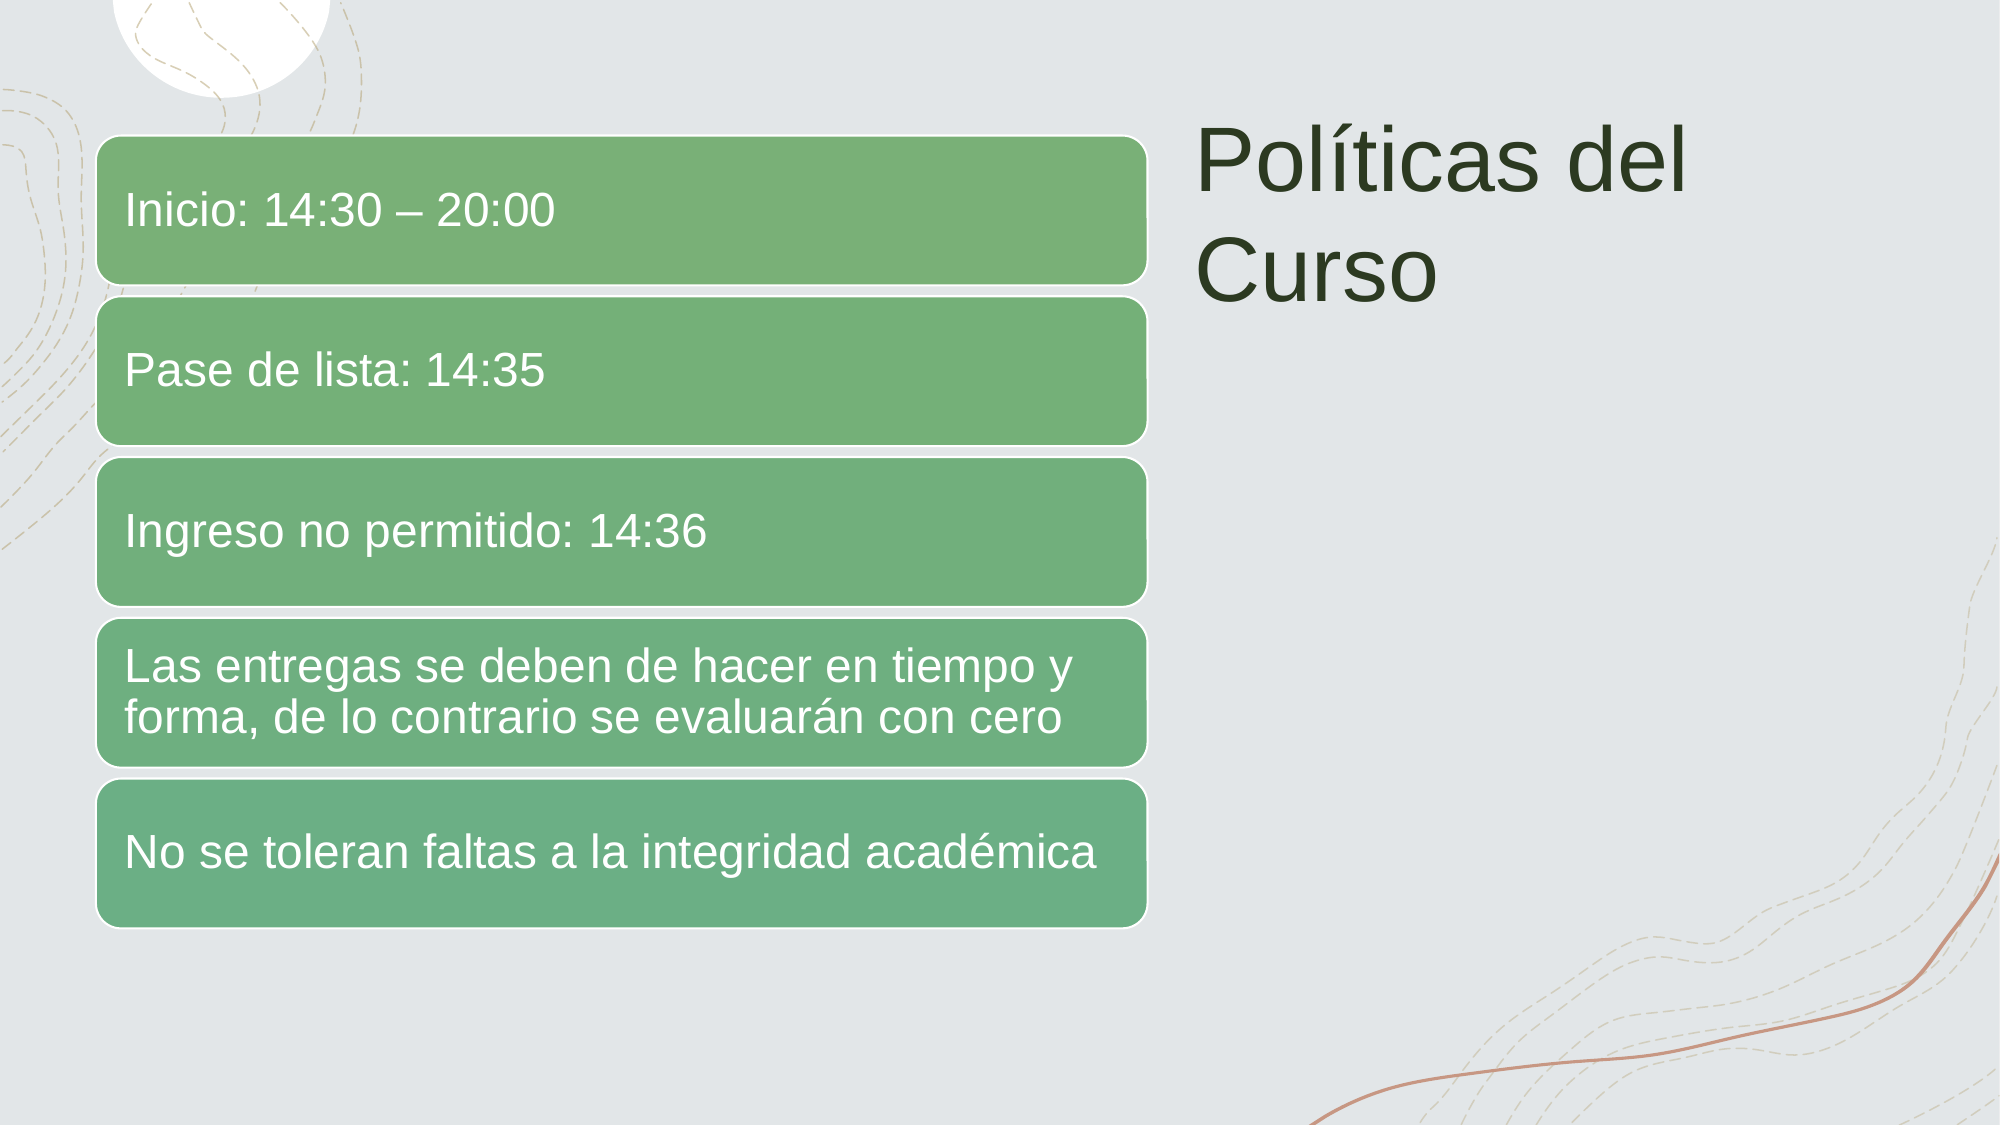

Inicio: 14:30 – 20:00
Pase de lista: 14:35
Ingreso no permitido: 14:36
Las entregas se deben de hacer en tiempo y forma, de lo contrario se evaluarán con cero
No se toleran faltas a la integridad académica
# Políticas del Curso